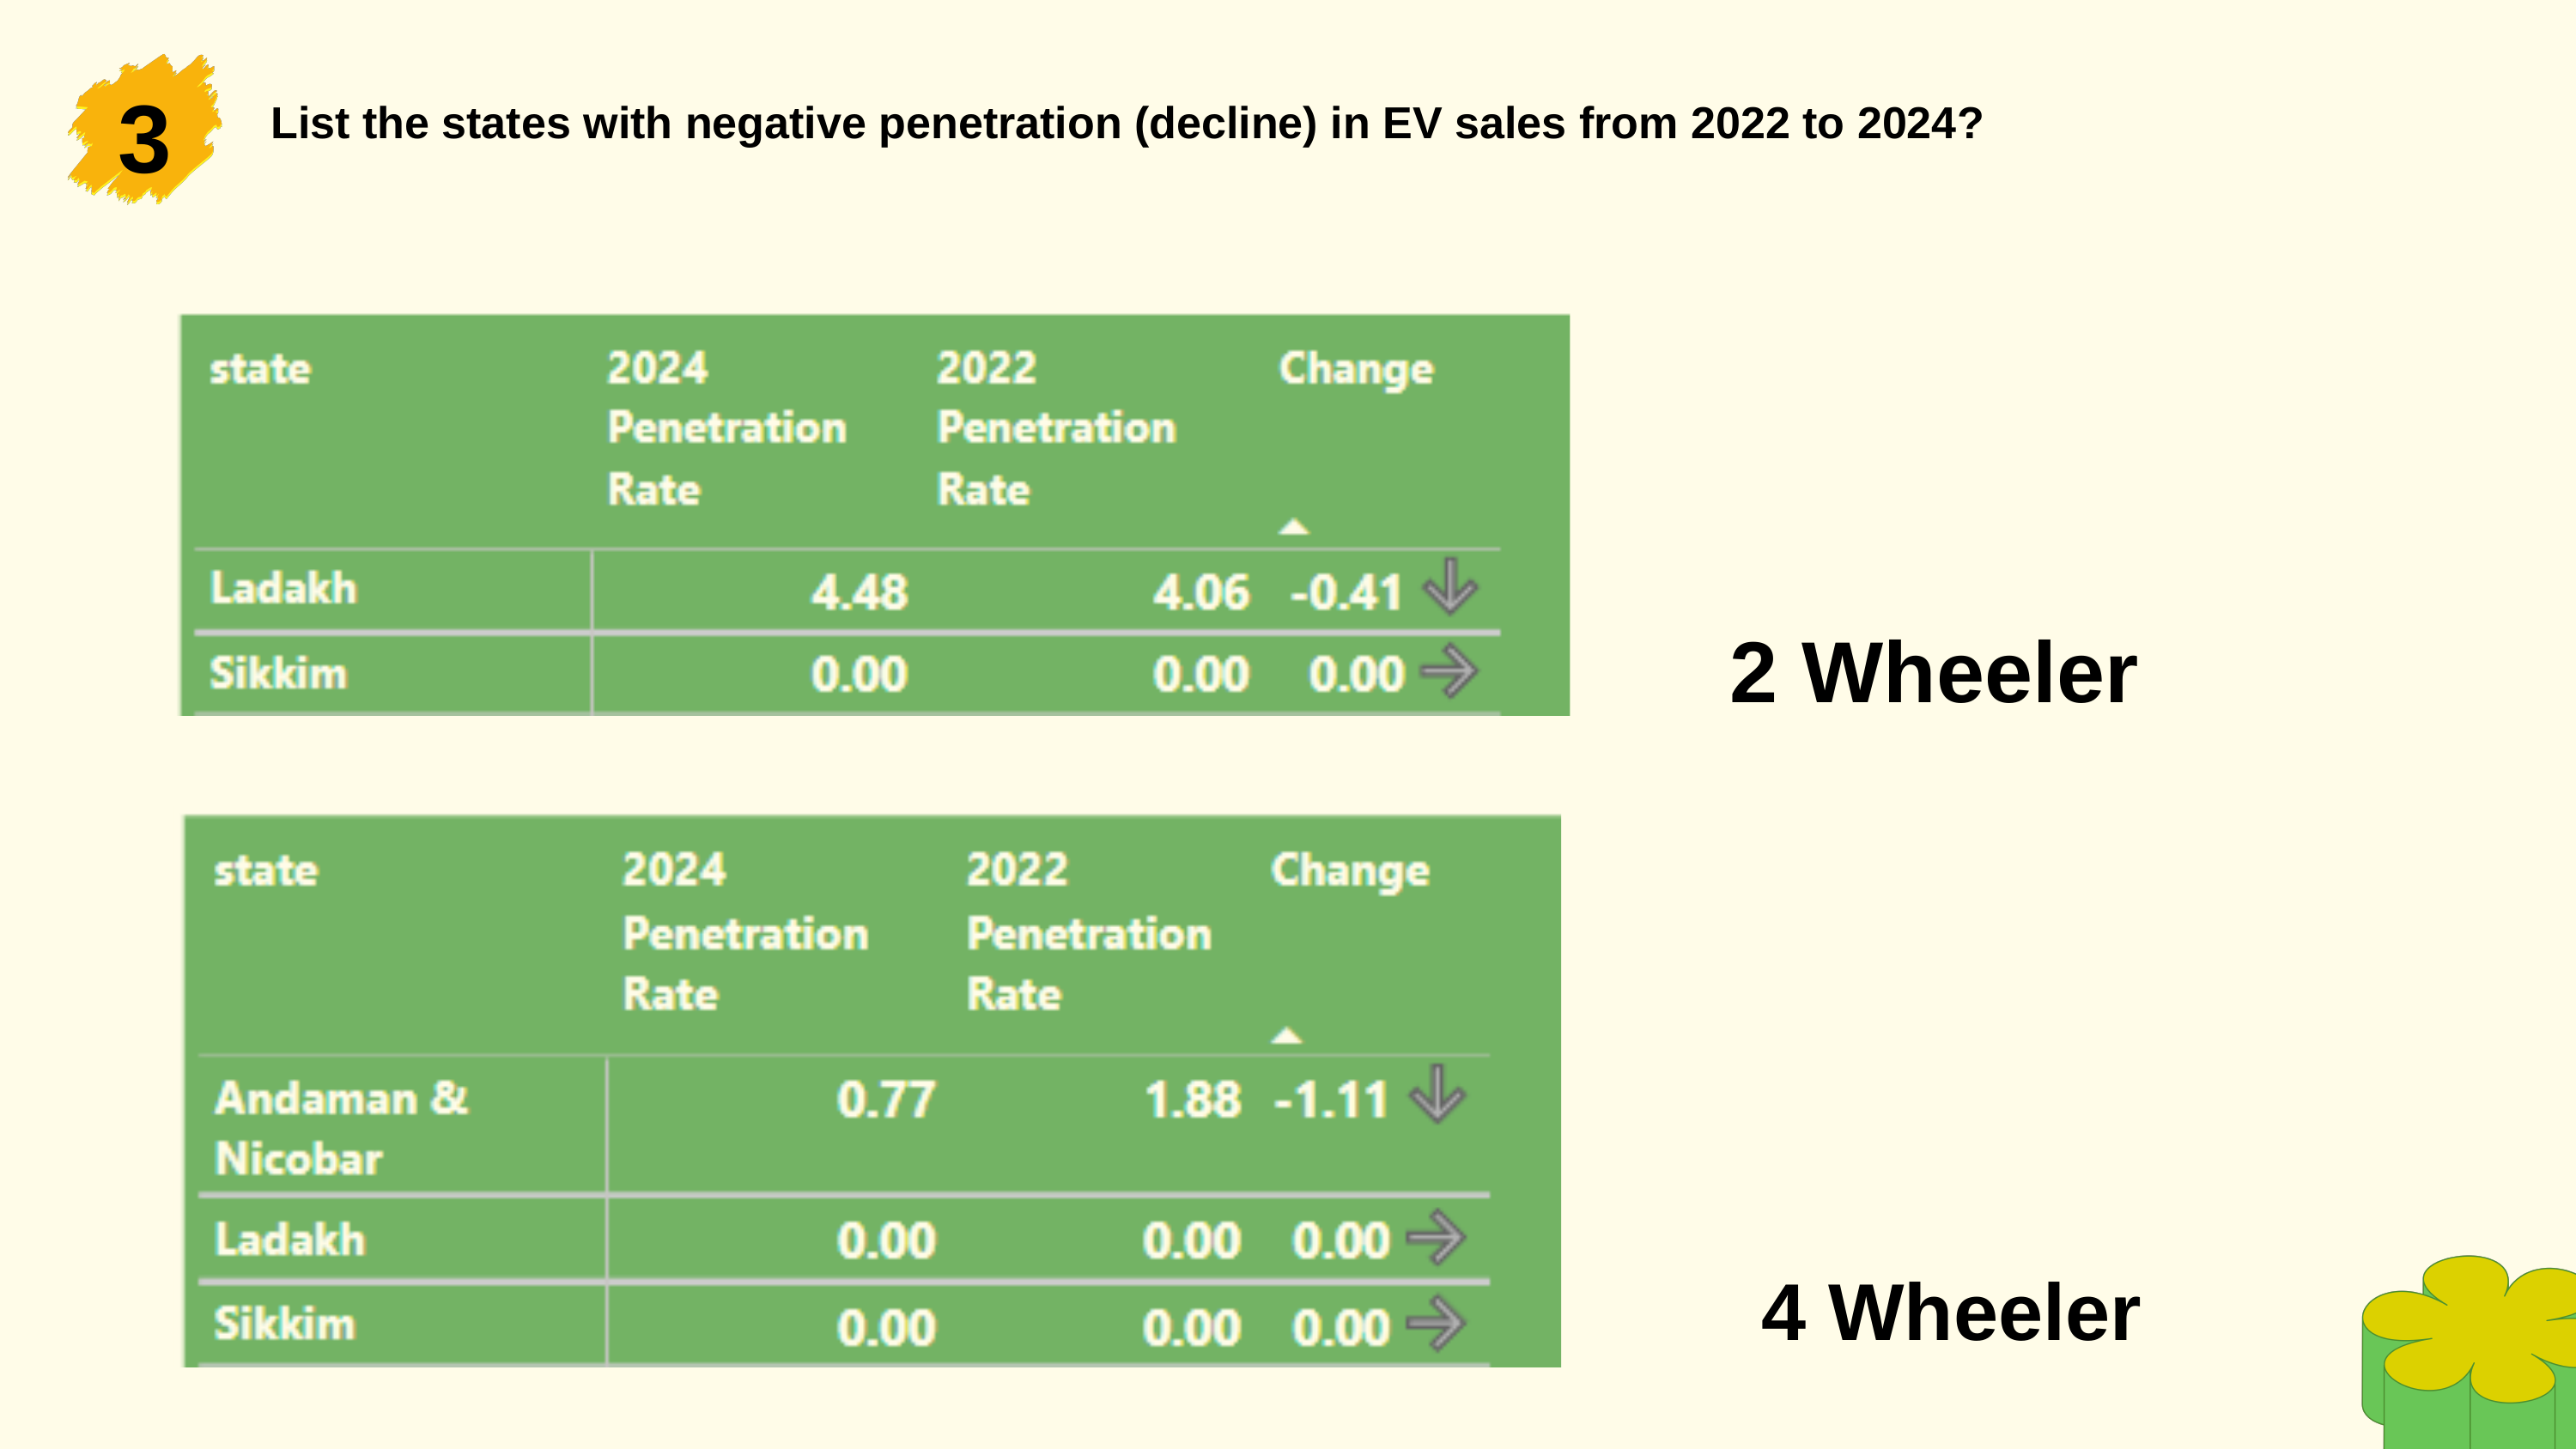

3
List the states with negative penetration (decline) in EV sales from 2022 to 2024?

2 Wheeler

4 Wheeler